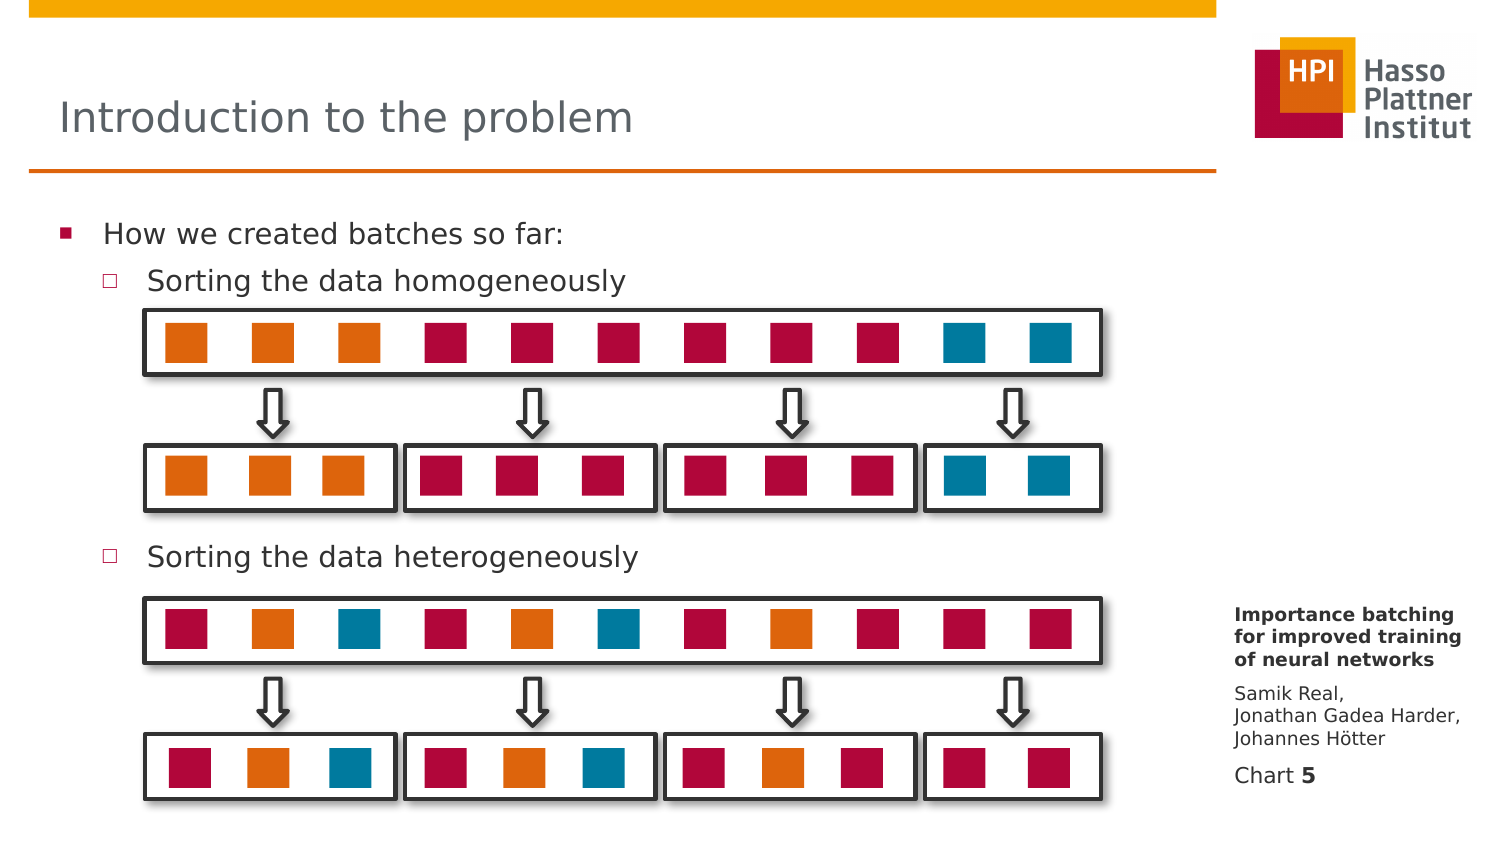

# Introduction to the problem
How we created batches so far:
Sorting the data homogeneously

Sorting the data heterogeneously

Importance batching for improved training of neural networks

Samik Real,
Jonathan Gadea Harder,
Johannes Hötter

Chart 5